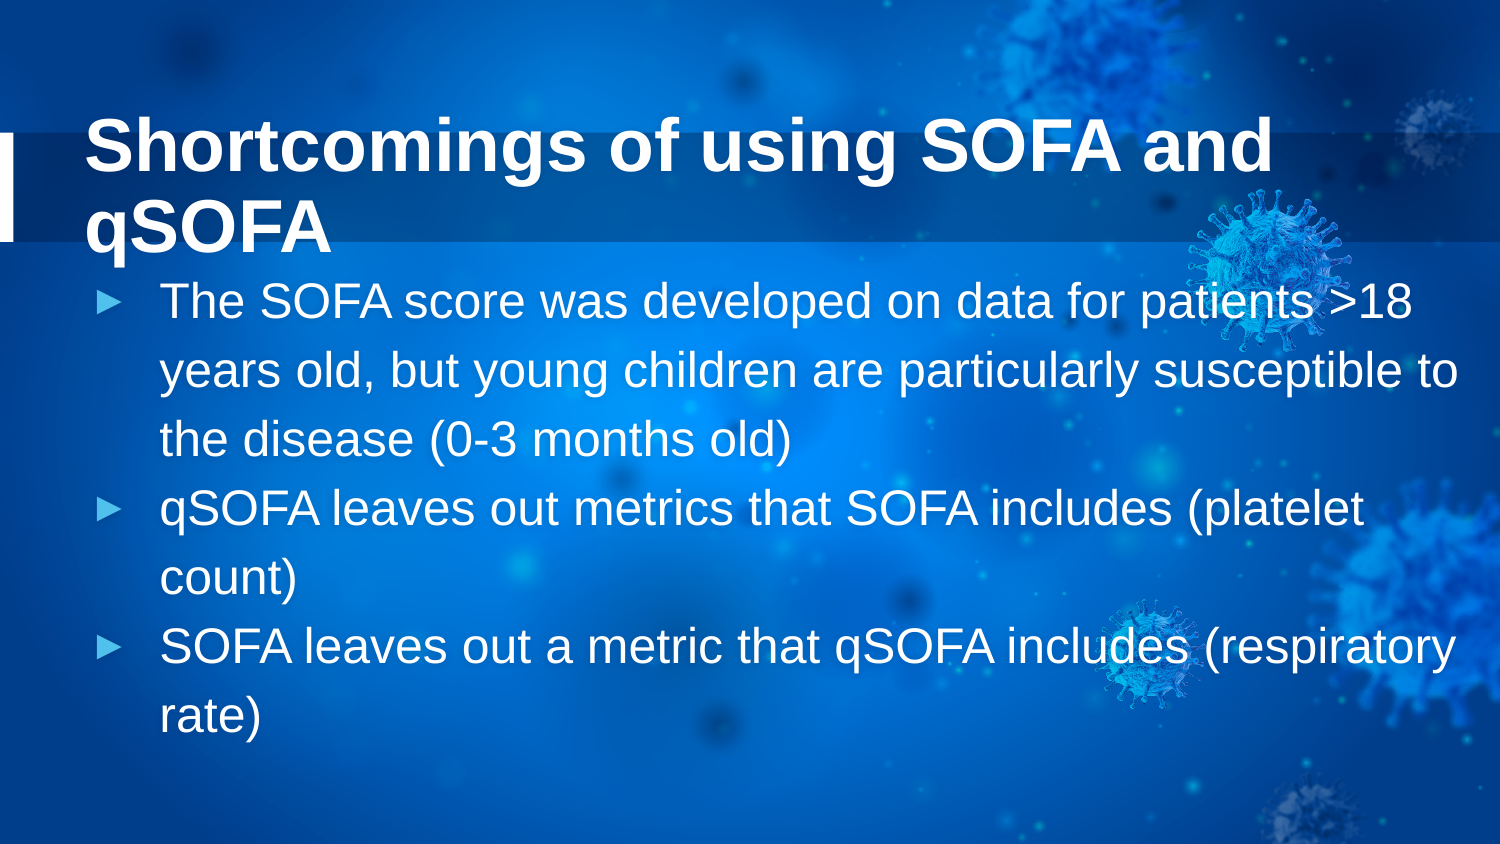

# Shortcomings of using SOFA and qSOFA
The SOFA score was developed on data for patients >18 years old, but young children are particularly susceptible to the disease (0-3 months old)
qSOFA leaves out metrics that SOFA includes (platelet count)
SOFA leaves out a metric that qSOFA includes (respiratory rate)